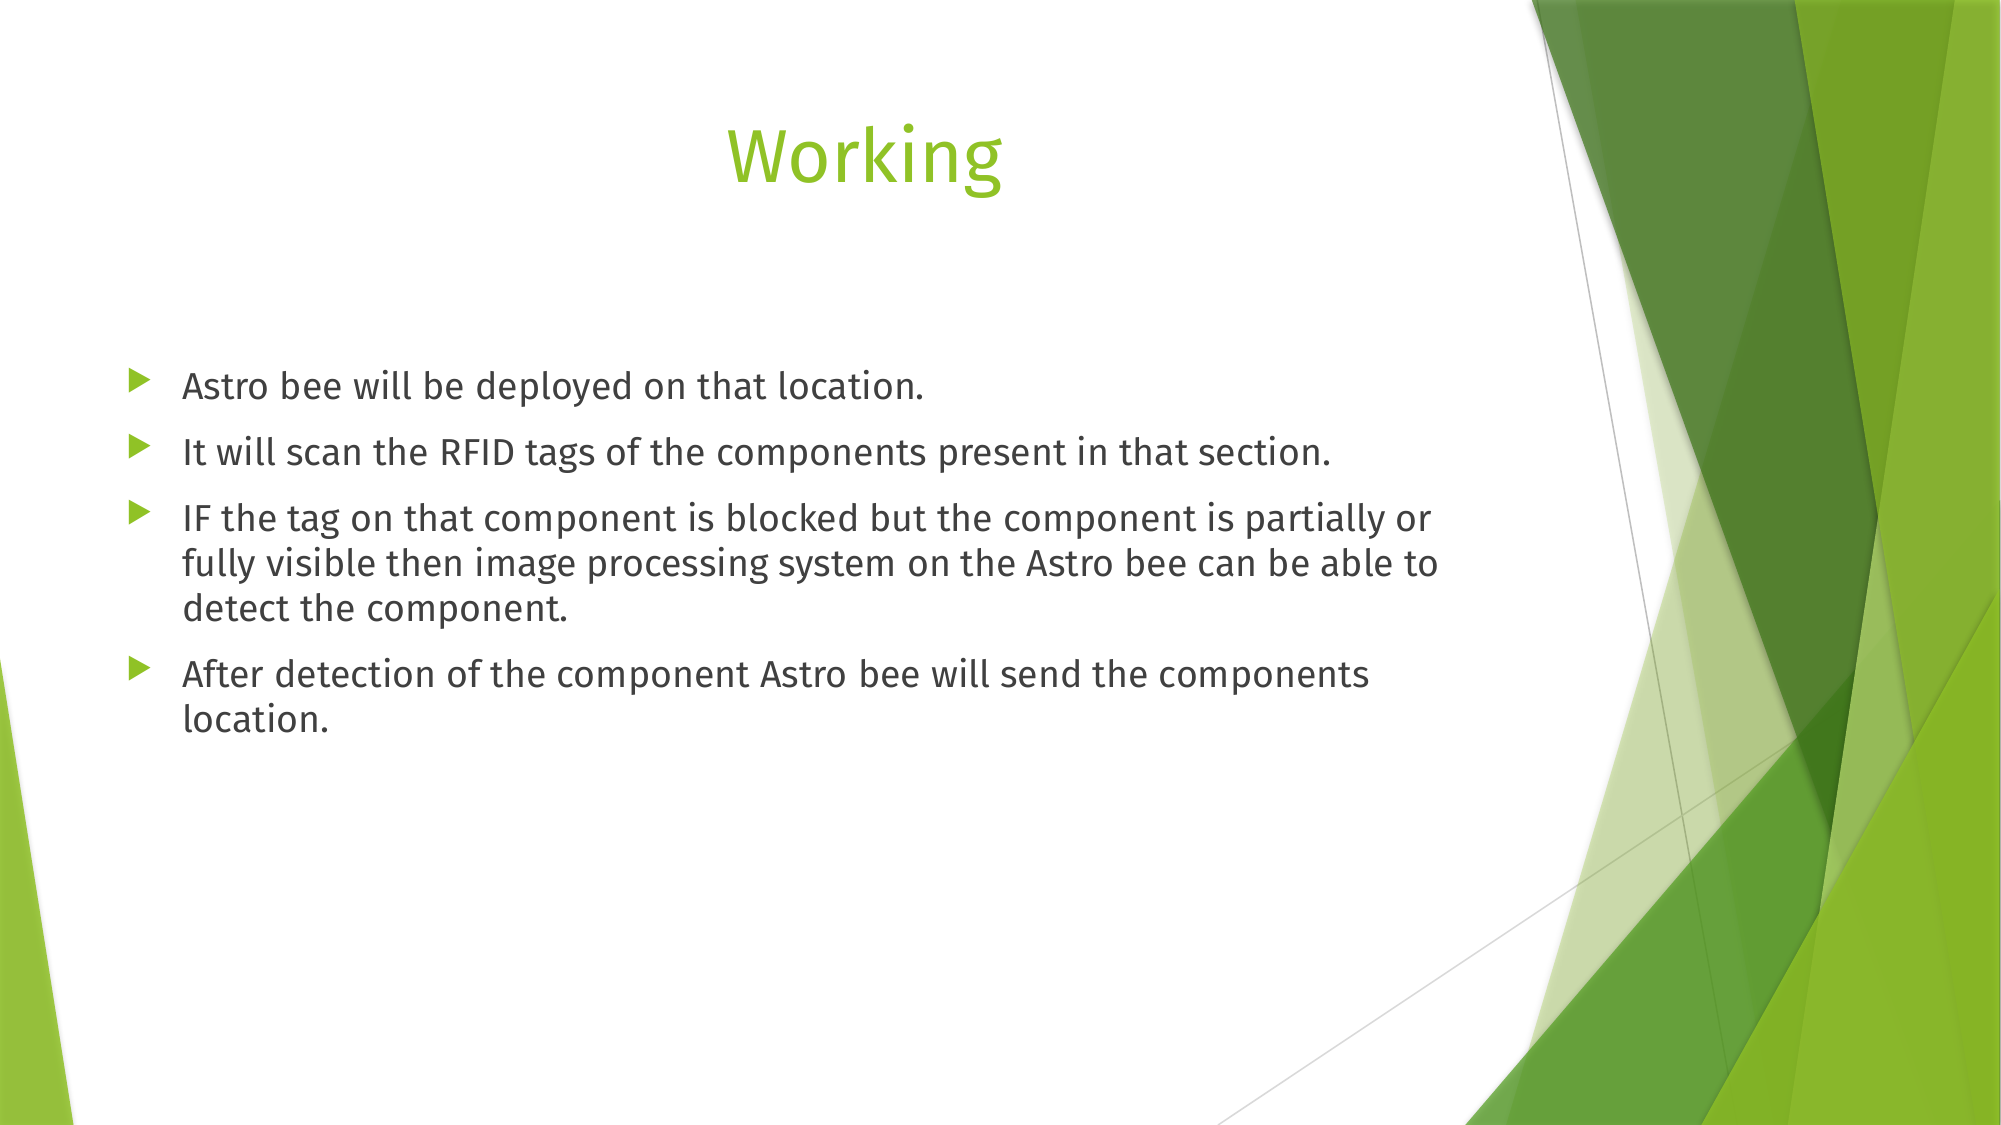

# Working
Astro bee will be deployed on that location.
It will scan the RFID tags of the components present in that section.
IF the tag on that component is blocked but the component is partially or fully visible then image processing system on the Astro bee can be able to detect the component.
After detection of the component Astro bee will send the components location.